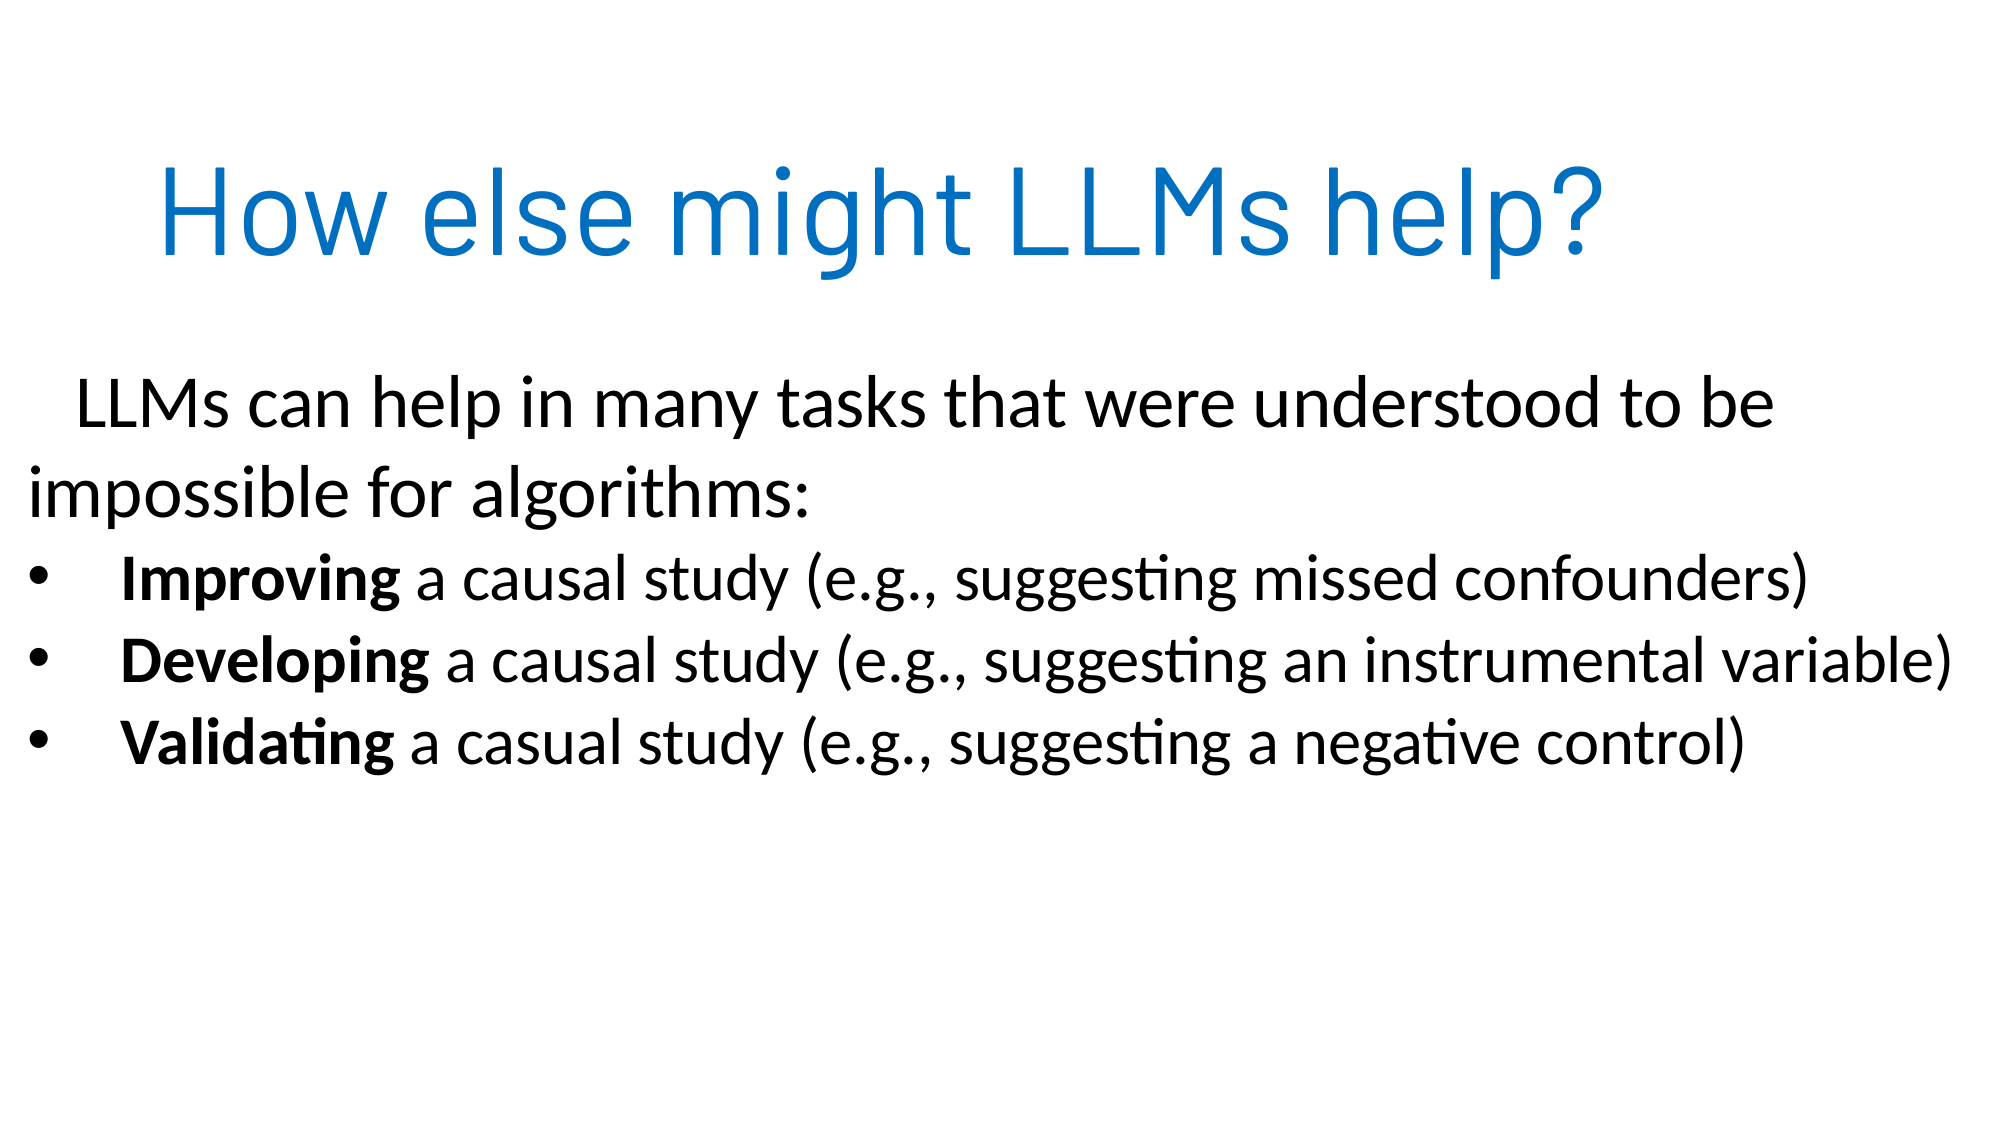

# How else might LLMs help?
LLMs can help in many tasks that were understood to be impossible for algorithms:
Improving a causal study (e.g., suggesting missed confounders)
Developing a causal study (e.g., suggesting an instrumental variable)
Validating a casual study (e.g., suggesting a negative control)